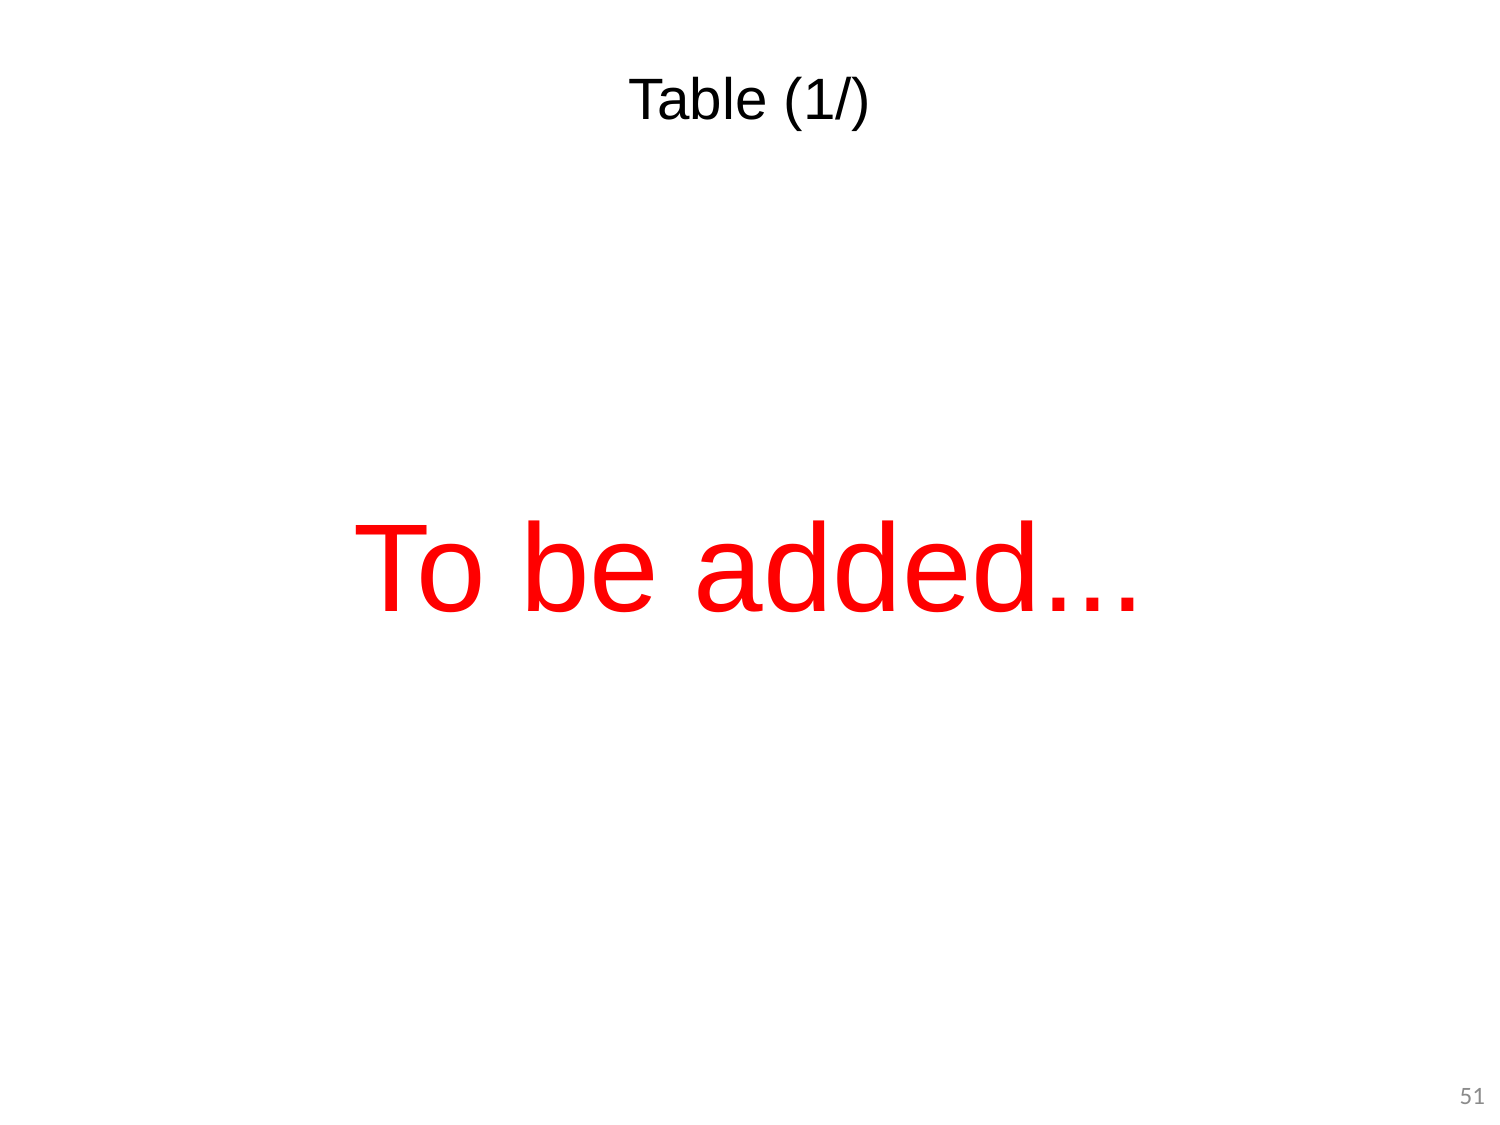

# Table (1/)
To be added...
51